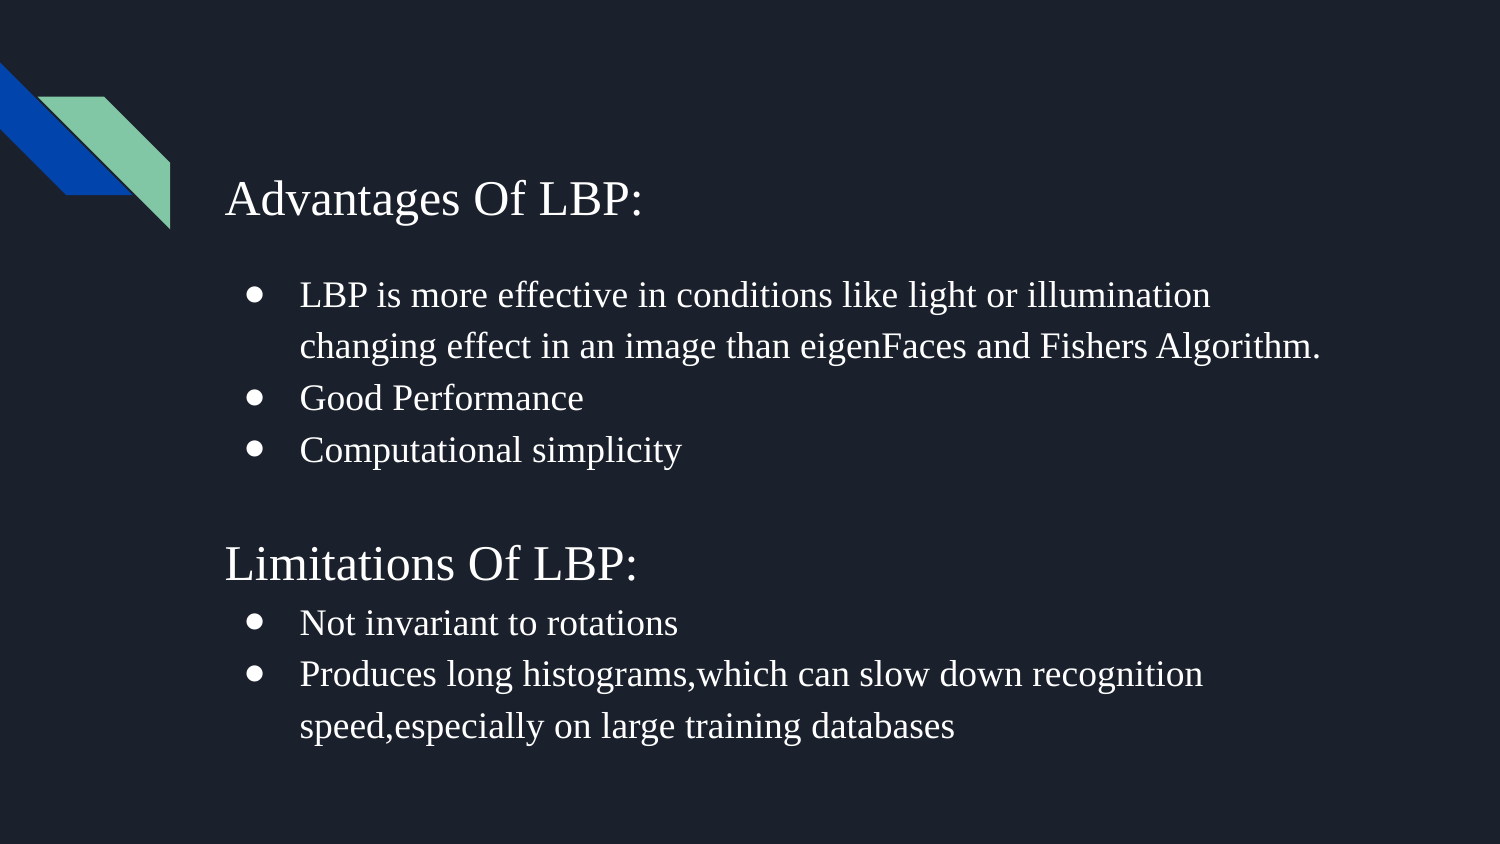

Advantages Of LBP:

LBP is more effective in conditions like light or illumination changing effect in an image than eigenFaces and Fishers Algorithm.
Good Performance
Computational simplicity

Limitations Of LBP:
Not invariant to rotations
Produces long histograms,which can slow down recognition speed,especially on large training databases